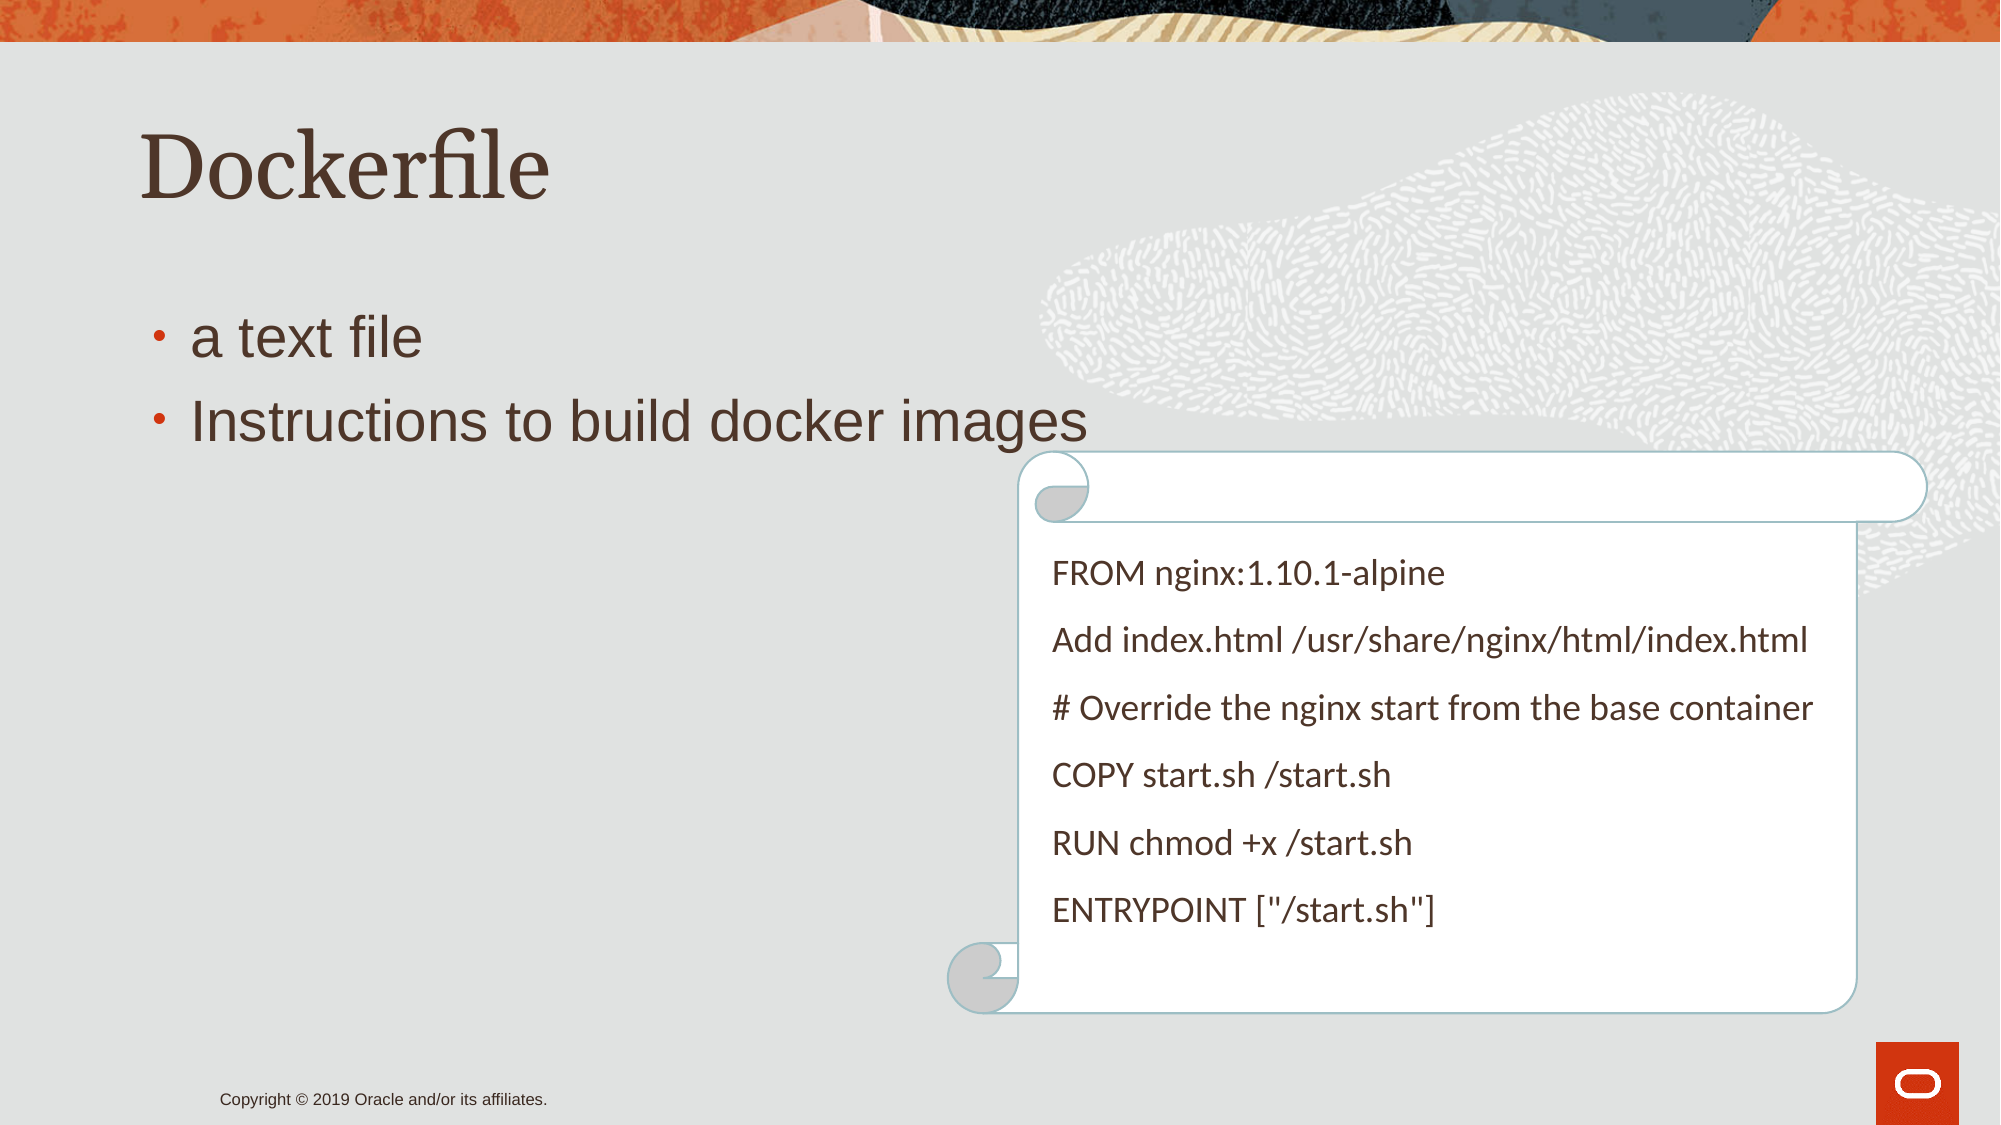

# Dockerfile
a text file
Instructions to build docker images
FROM nginx:1.10.1-alpine
Add index.html /usr/share/nginx/html/index.html
# Override the nginx start from the base container
COPY start.sh /start.sh
RUN chmod +x /start.sh
ENTRYPOINT ["/start.sh"]

Copyright © 2019 Oracle and/or its affiliates.